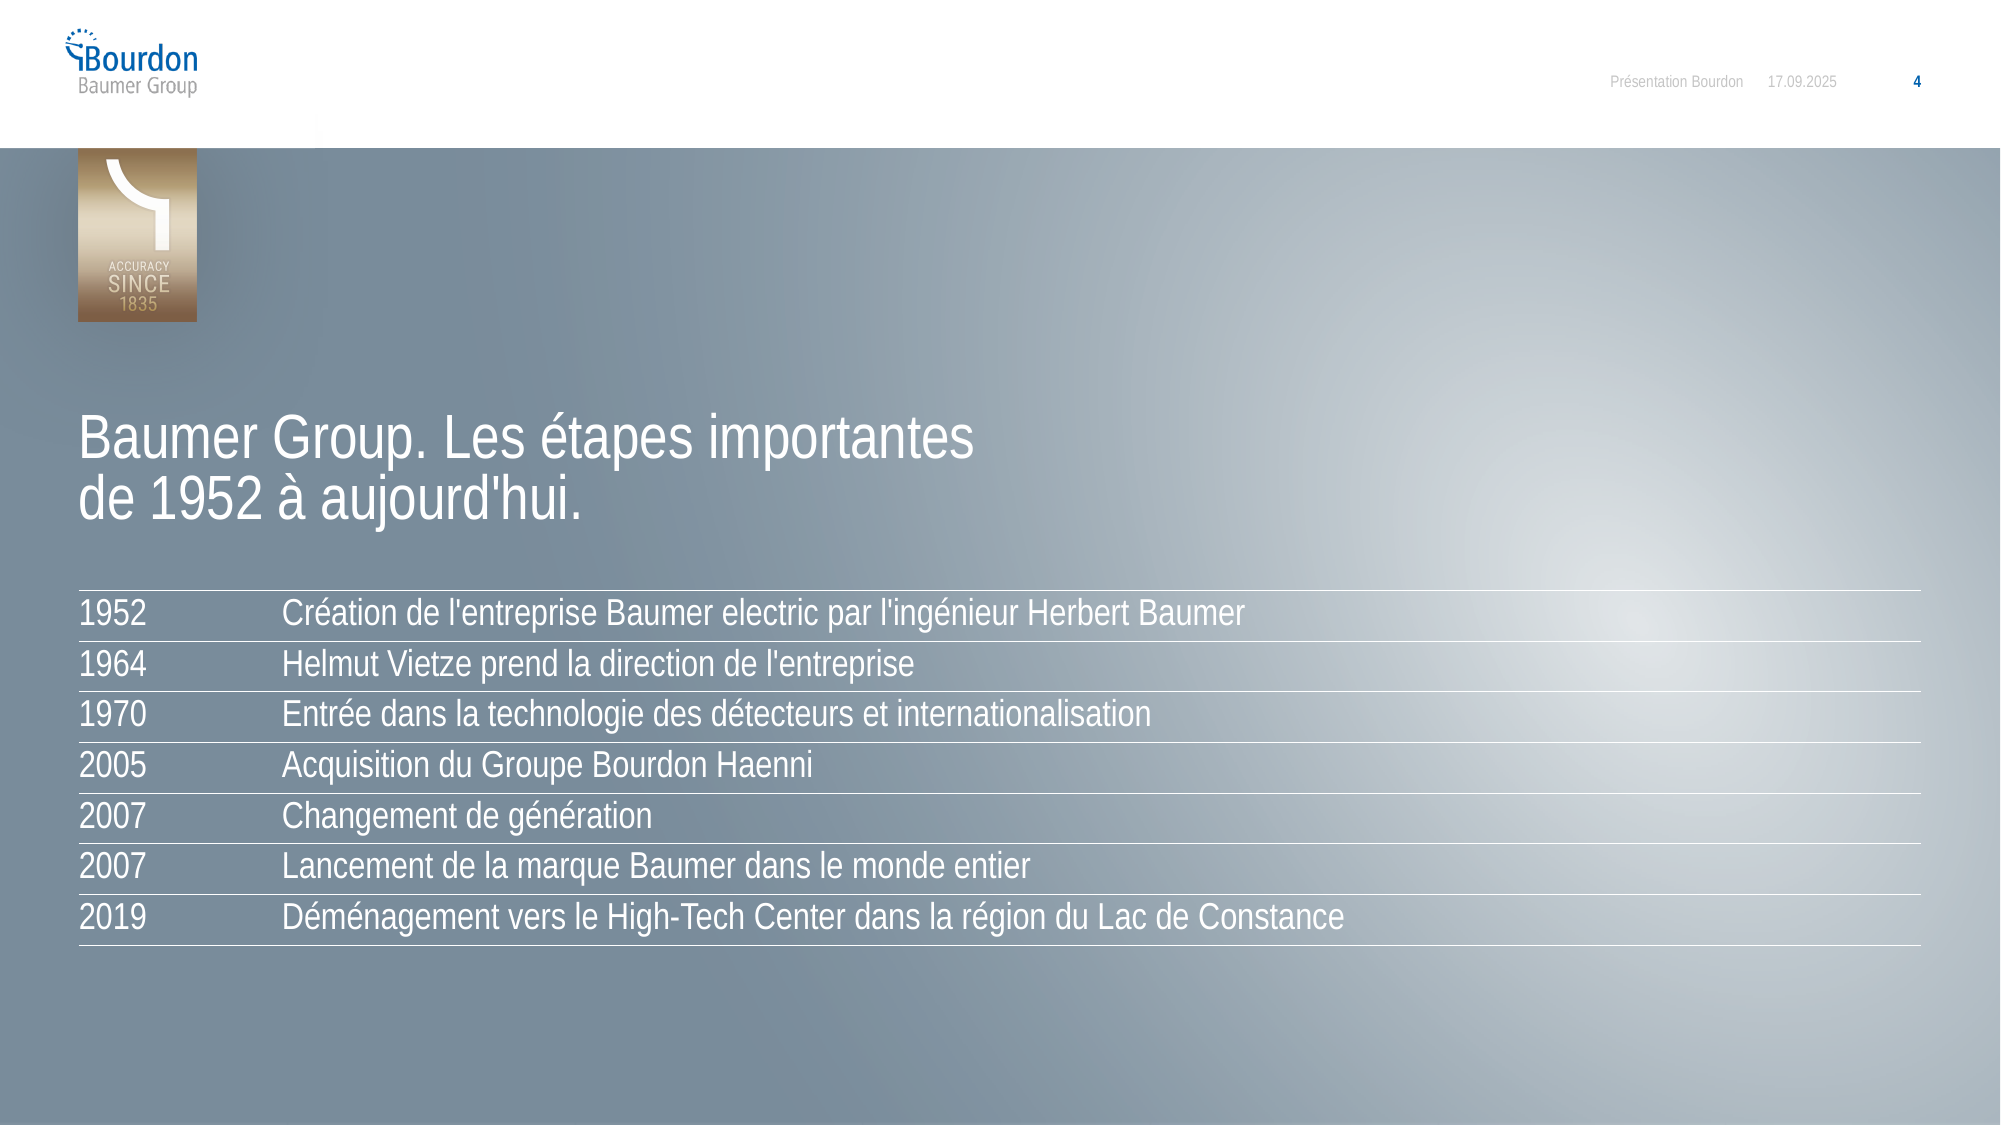

Présentation Bourdon
17.09.2025
4
# Baumer Group. Les étapes importantes de 1952 à aujourd'hui.

| 1952 | Création de l'entreprise Baumer electric par l'ingénieur Herbert Baumer |
| --- | --- |
| 1964 | Helmut Vietze prend la direction de l'entreprise |
| 1970 | Entrée dans la technologie des détecteurs et internationalisation |
| 2005 | Acquisition du Groupe Bourdon Haenni |
| 2007 | Changement de génération |
| 2007 | Lancement de la marque Baumer dans le monde entier |
| 2019 | Déménagement vers le High-Tech Center dans la région du Lac de Constance |